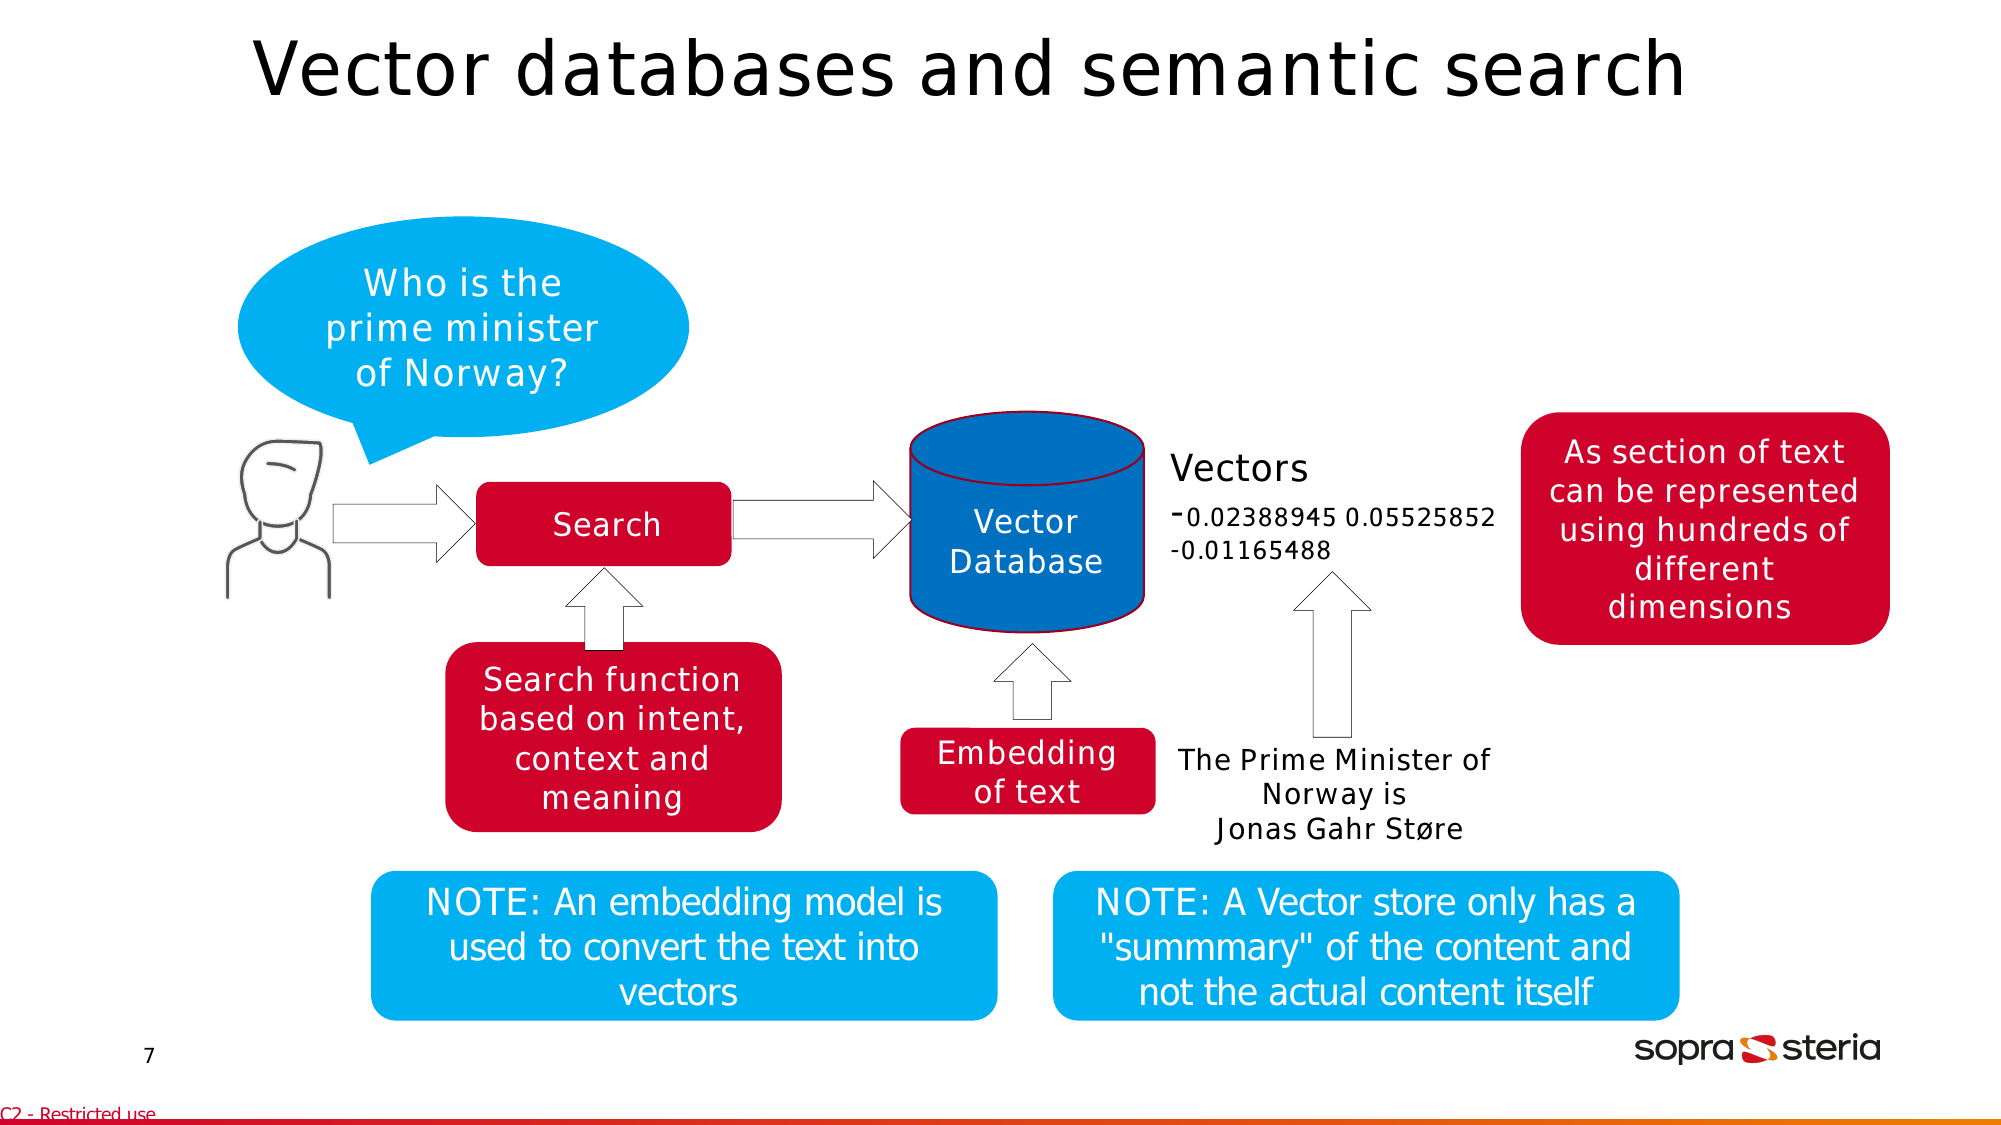

Vector databases and semantic search
Who is the prime minister of Norway?
Vector Database
As section of text can be represented using hundreds of different dimensions
Vectors
-0.02388945 0.05525852
-0.01165488

 Search

Search function based on intent, context and meaning

Embedding of text
The Prime Minister of
Norway is
Jonas Gahr Støre
NOTE: An embedding model is used to convert the text into vectors
NOTE: A Vector store only has a "summmary" of the content and not the actual content itself